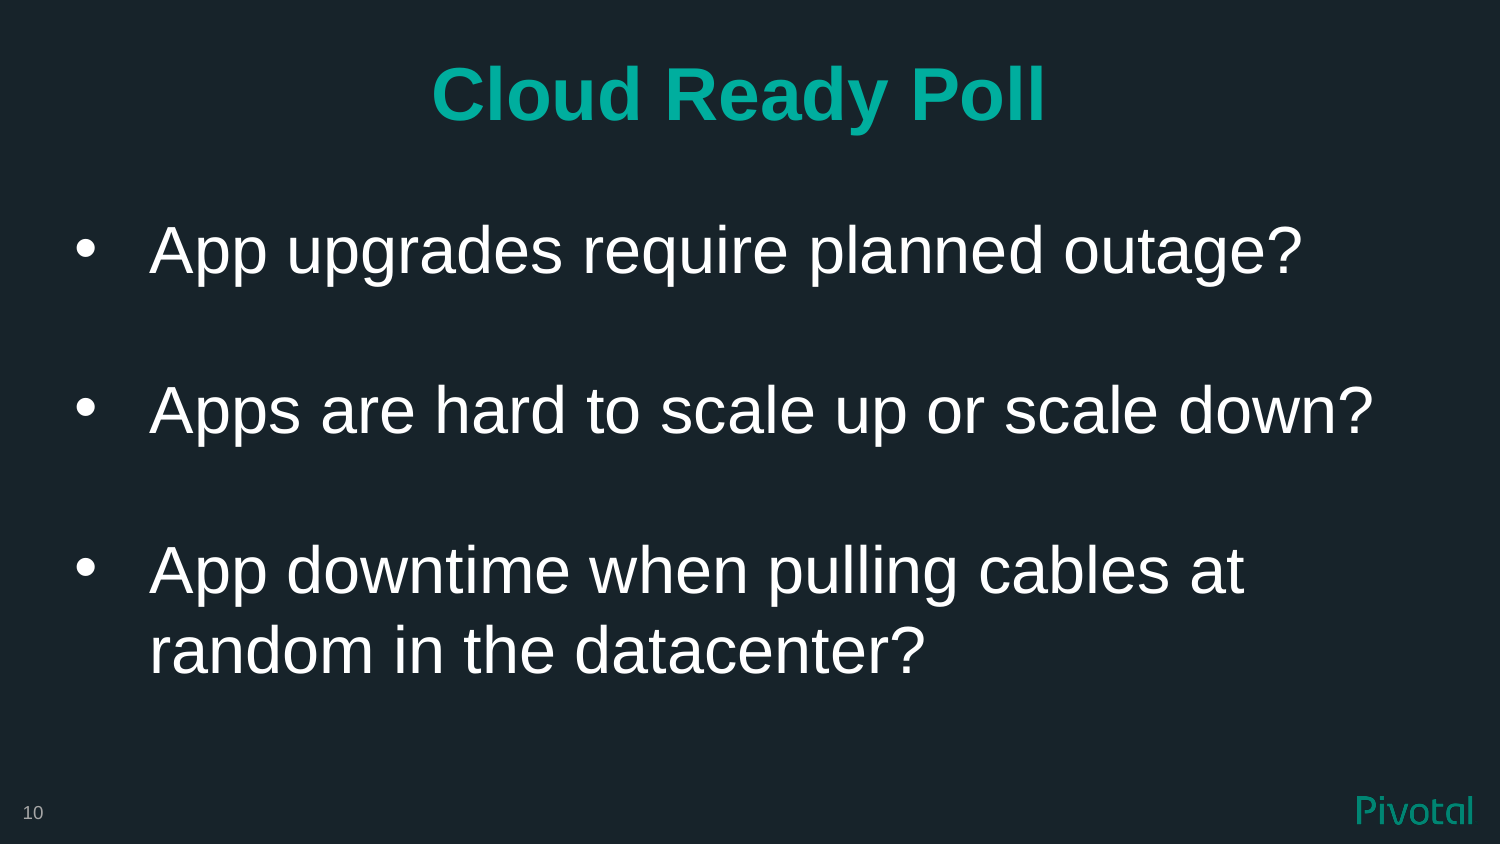

# Cloud Ready Poll
App upgrades require planned outage?

Apps are hard to scale up or scale down?

App downtime when pulling cables at random in the datacenter?

10